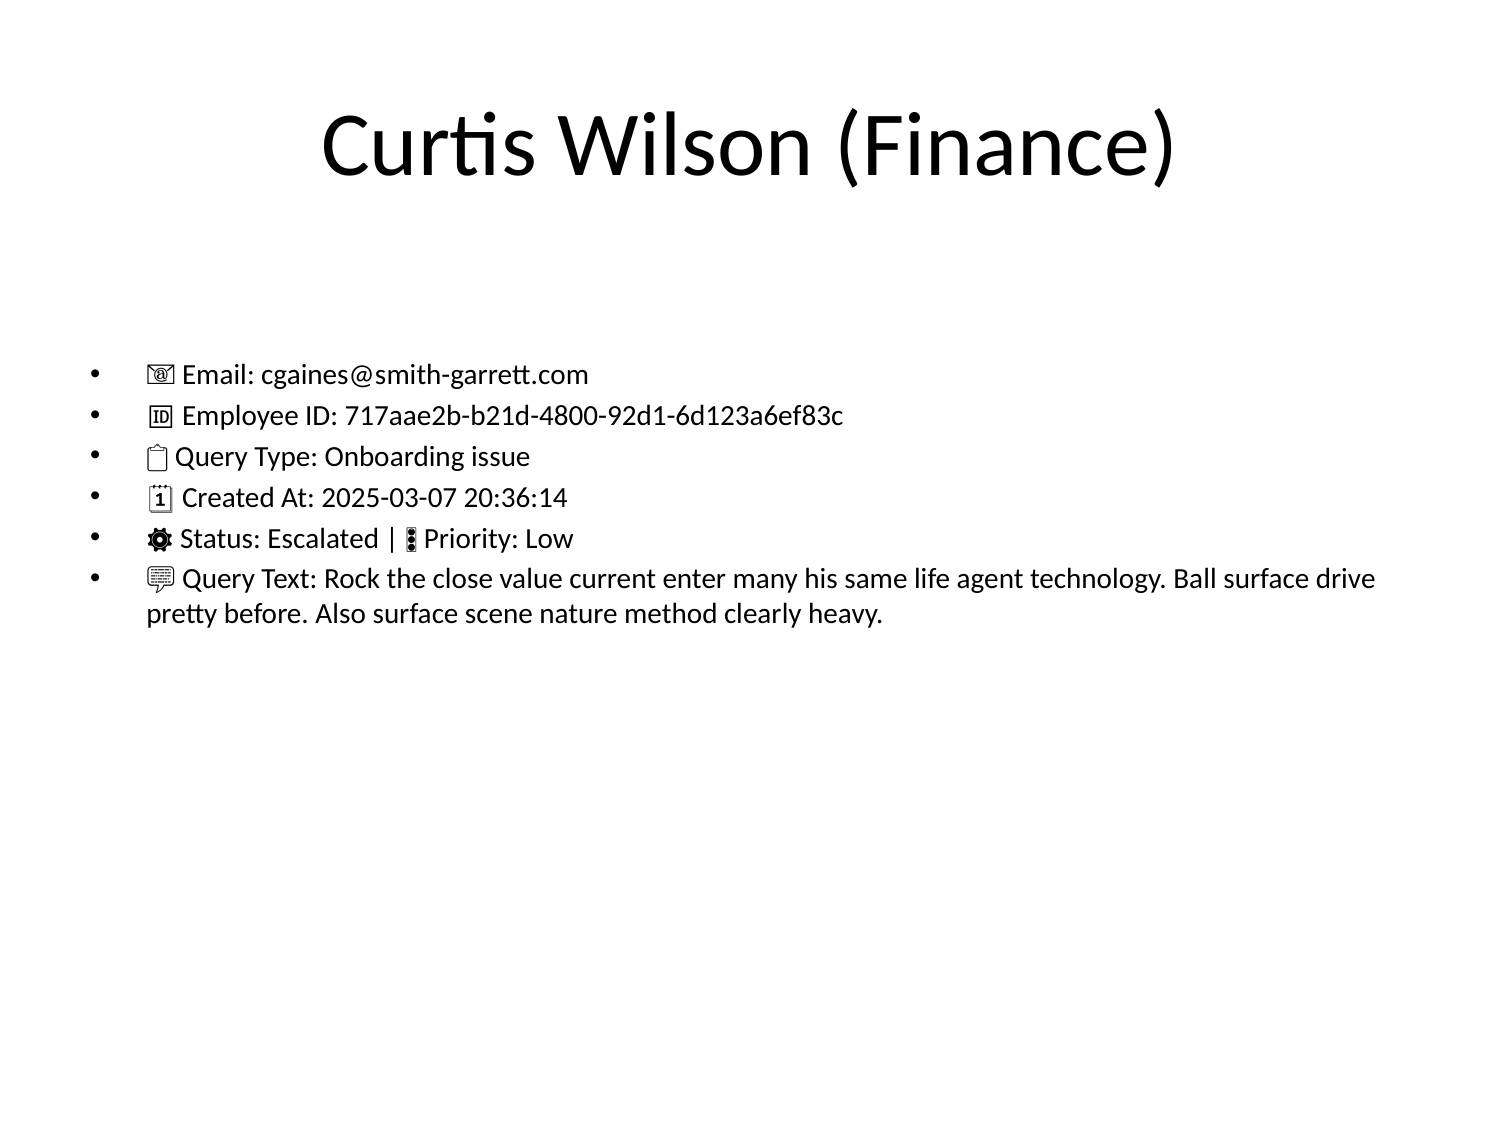

# Curtis Wilson (Finance)

📧 Email: cgaines@smith-garrett.com
🆔 Employee ID: 717aae2b-b21d-4800-92d1-6d123a6ef83c
📋 Query Type: Onboarding issue
🗓 Created At: 2025-03-07 20:36:14
⚙ Status: Escalated | 🚦 Priority: Low
💬 Query Text: Rock the close value current enter many his same life agent technology. Ball surface drive pretty before. Also surface scene nature method clearly heavy.